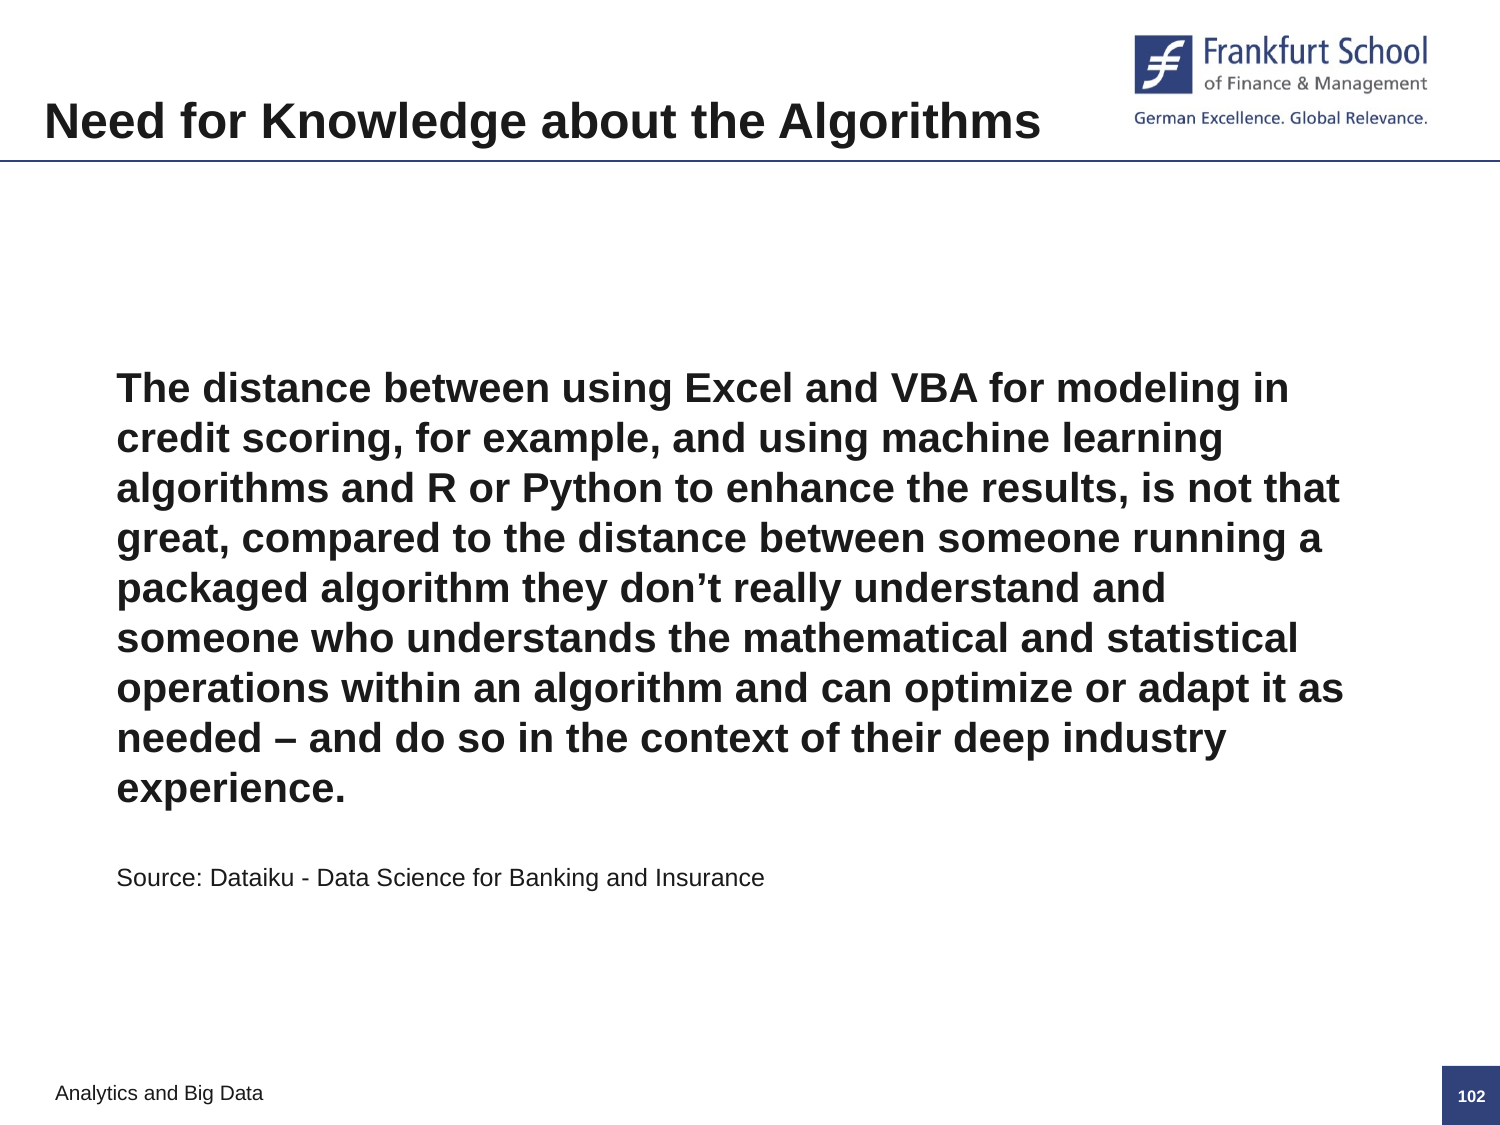

Need for Knowledge about the Algorithms
The distance between using Excel and VBA for modeling in credit scoring, for example, and using machine learning algorithms and R or Python to enhance the results, is not that great, compared to the distance between someone running a packaged algorithm they don’t really understand and someone who understands the mathematical and statistical operations within an algorithm and can optimize or adapt it as needed – and do so in the context of their deep industry experience.
Source: Dataiku - Data Science for Banking and Insurance
102